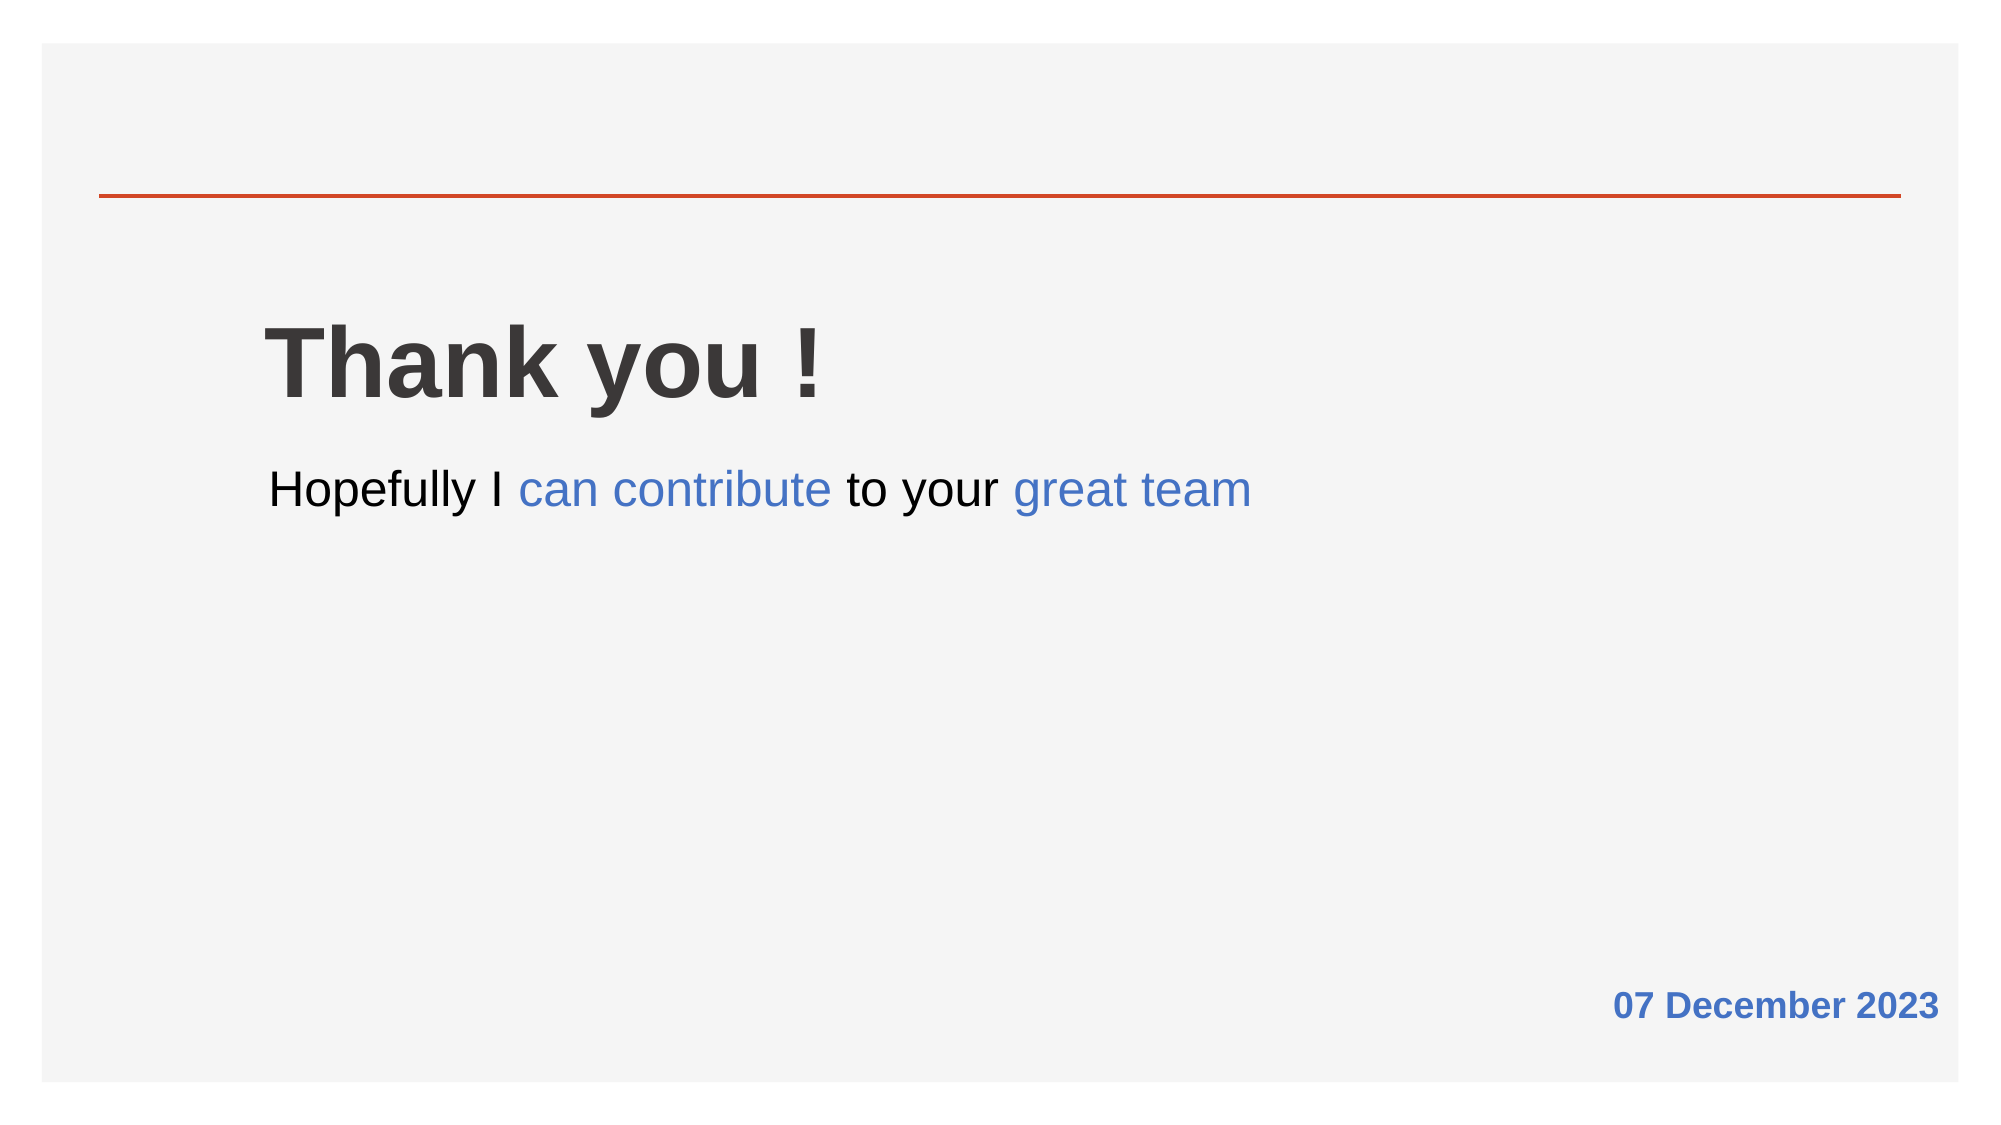

Thank you !
Hopefully I can contribute to your great team
07 December 2023